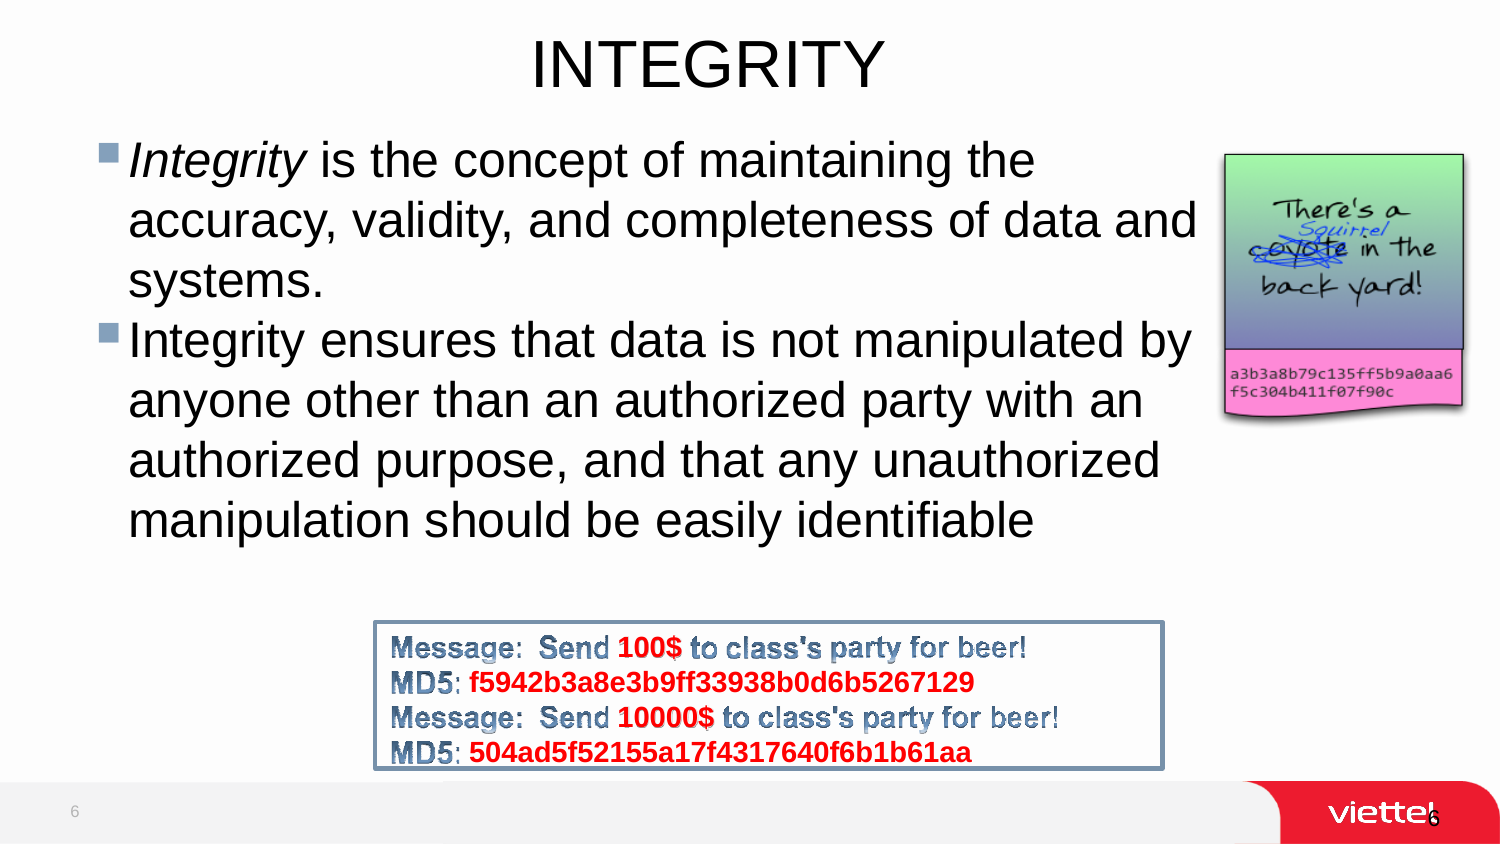

INTEGRITY
Integrity is the concept of maintaining the accuracy, validity, and completeness of data and systems.
Integrity ensures that data is not manipulated by anyone other than an authorized party with an authorized purpose, and that any unauthorized manipulation should be easily identifiable

100$
f5942b3a8e3b9ff33938b0d6b5267129
10000$
504ad5f52155a17f4317640f6b1b61aa

6